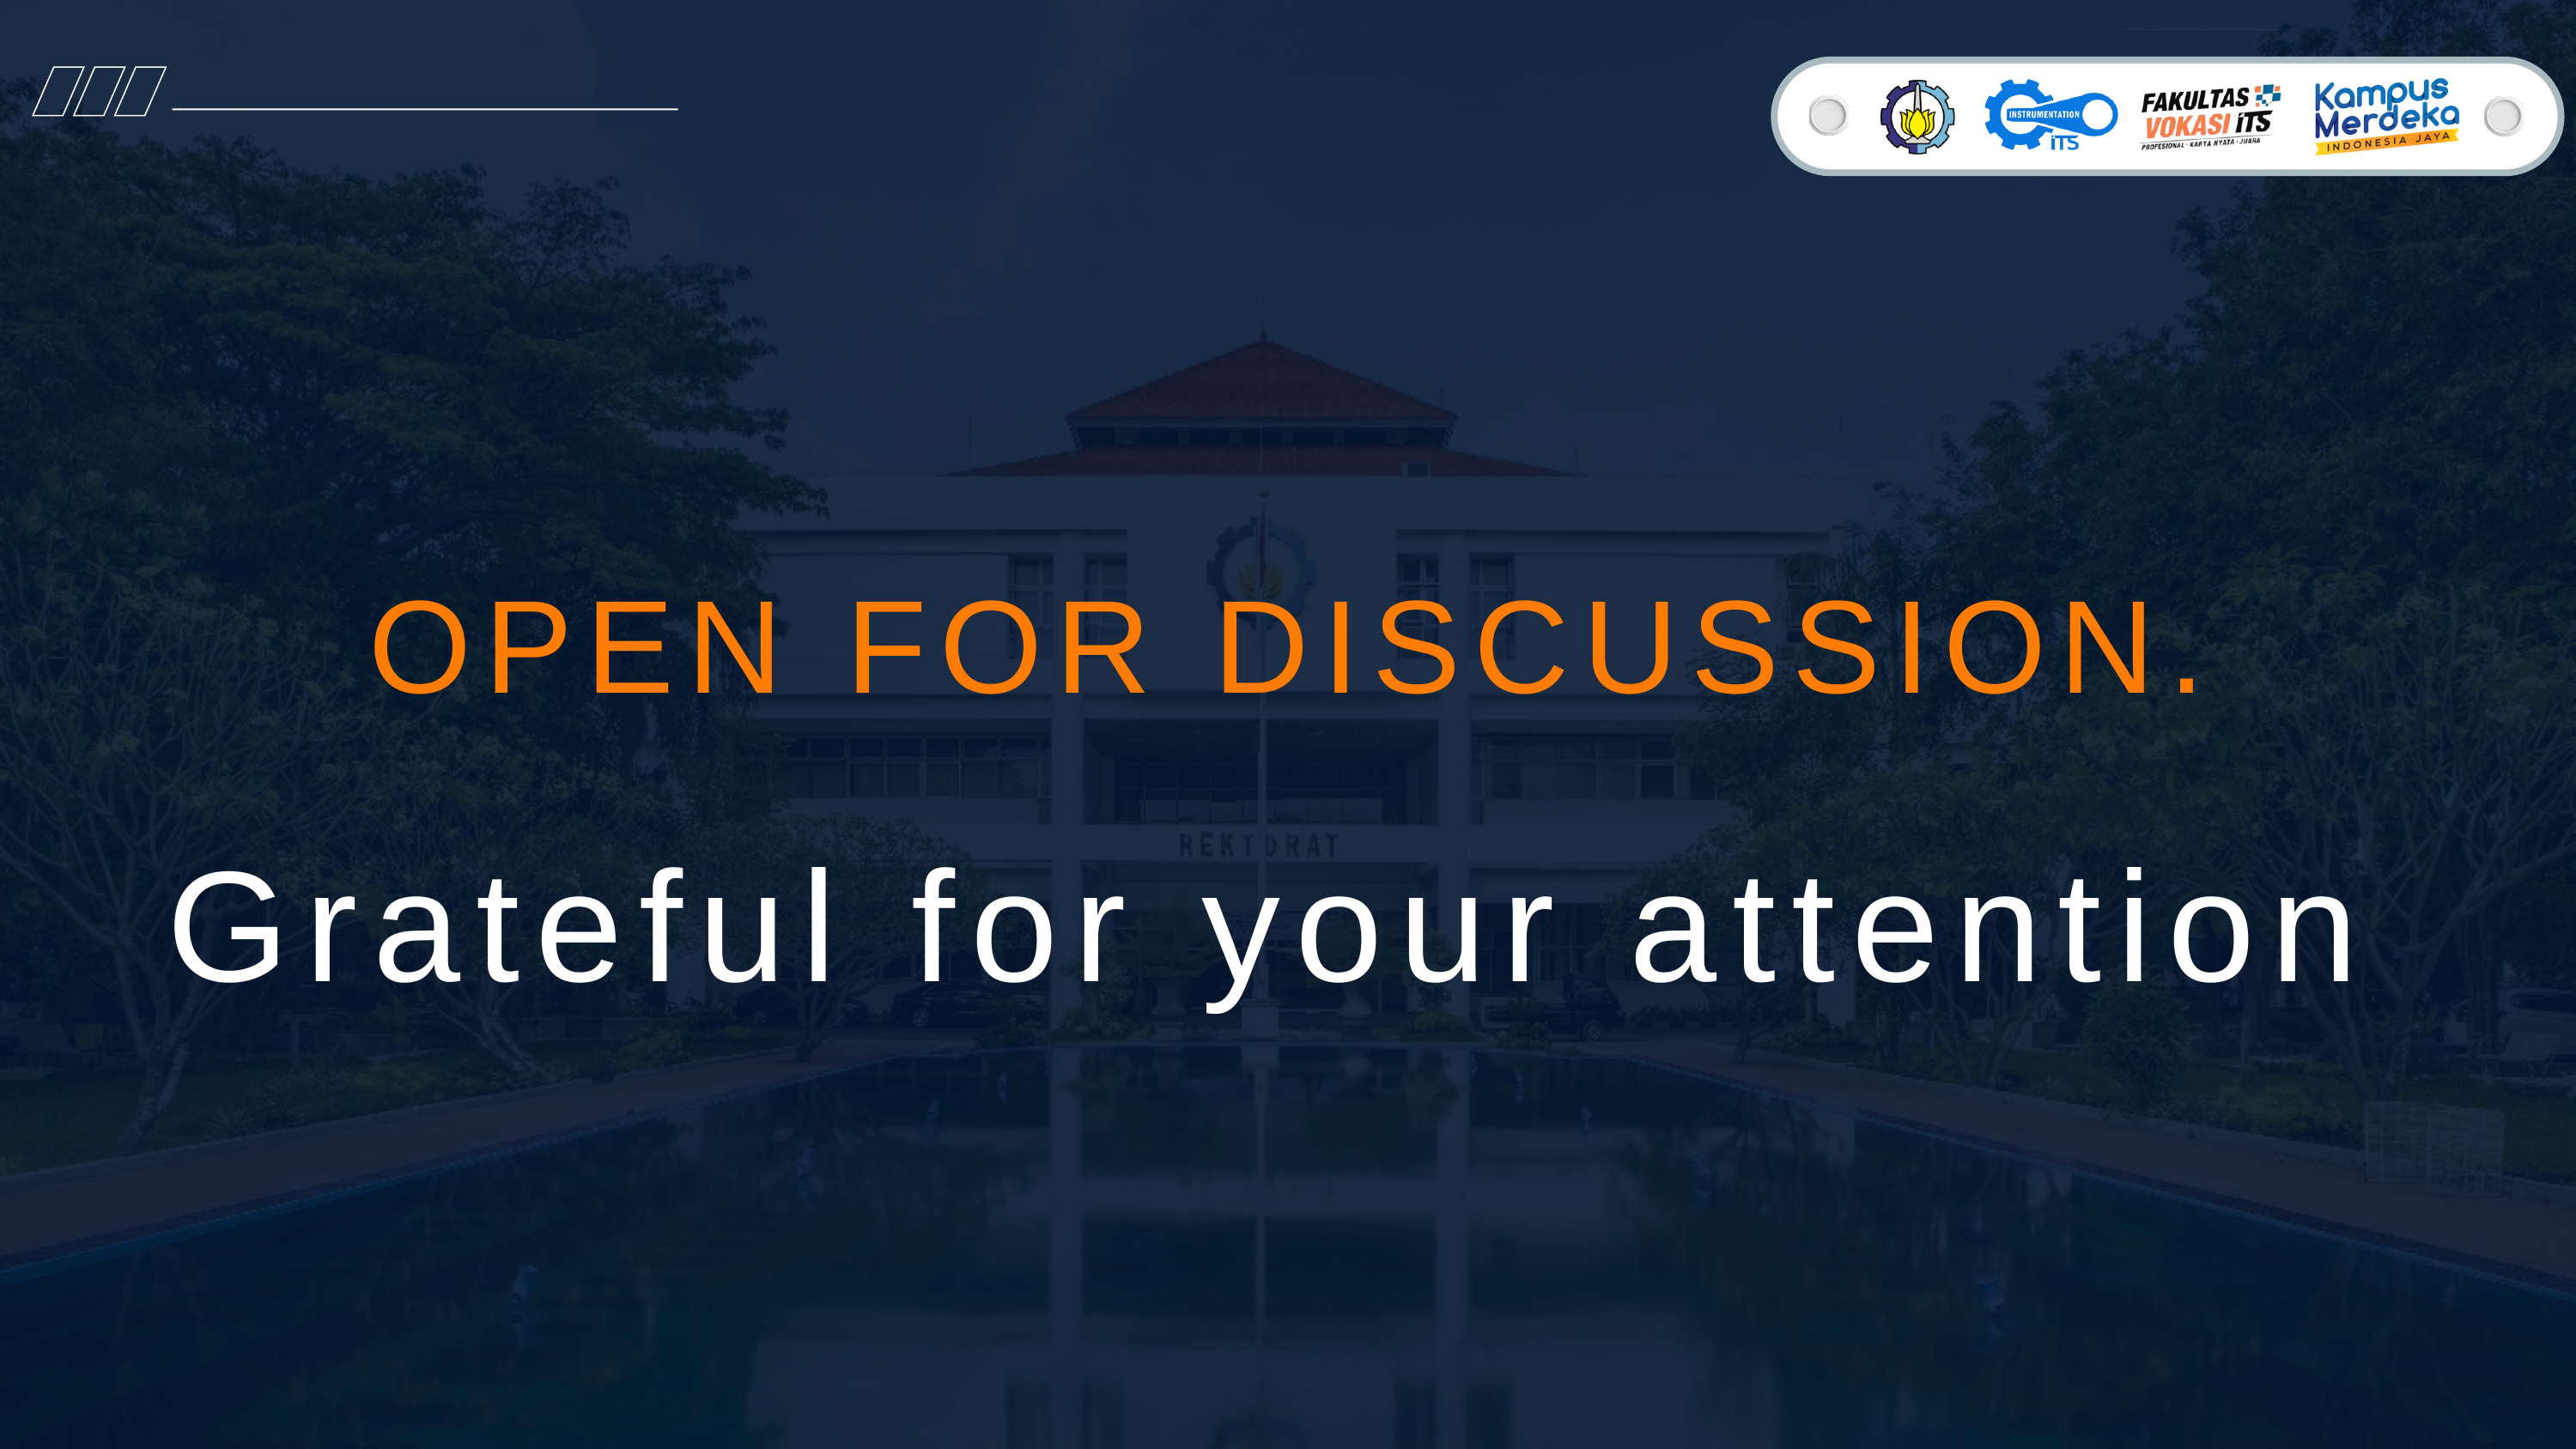

OPEN FOR DISCUSSION.
Grateful for your attention